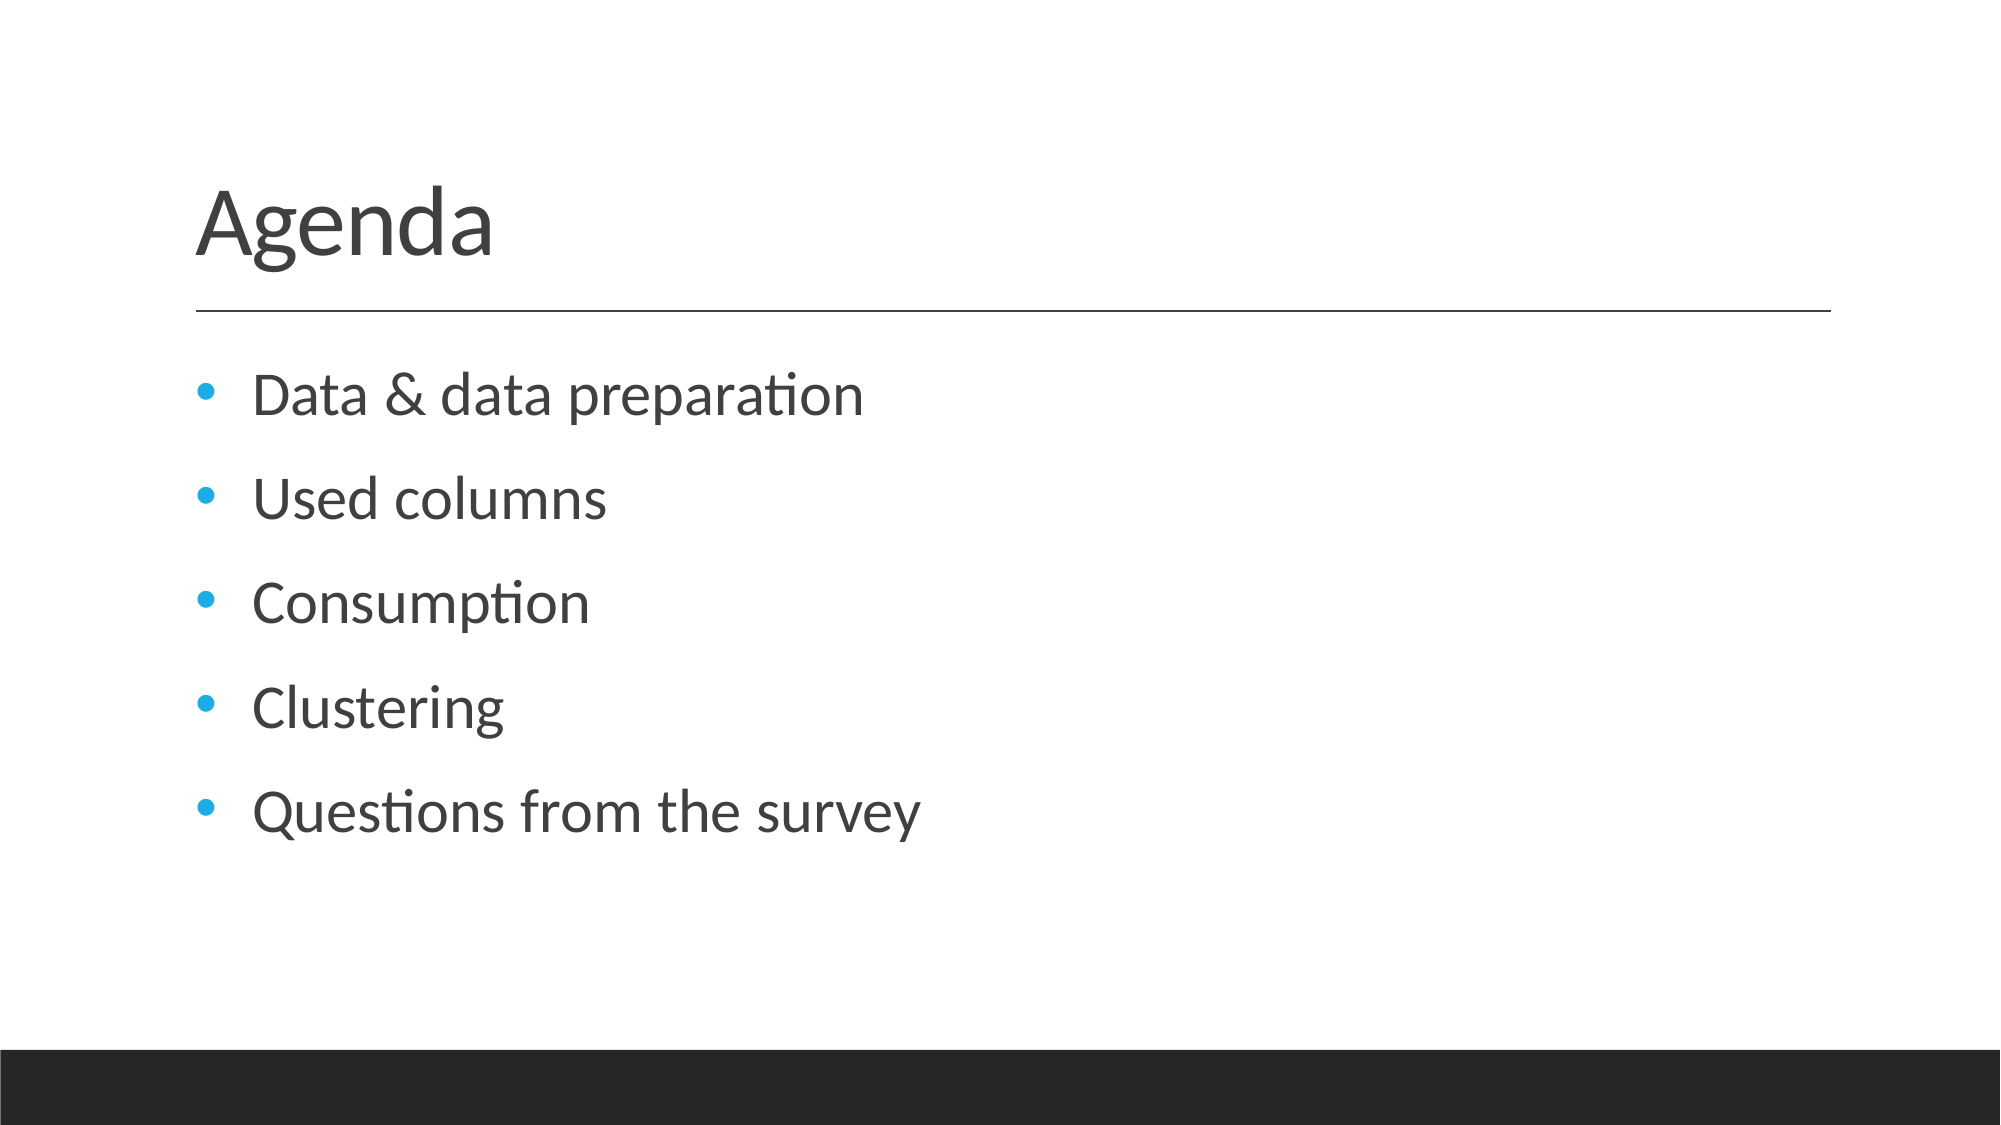

# Agenda
Data & data preparation
Used columns
Consumption
Clustering
Questions from the survey